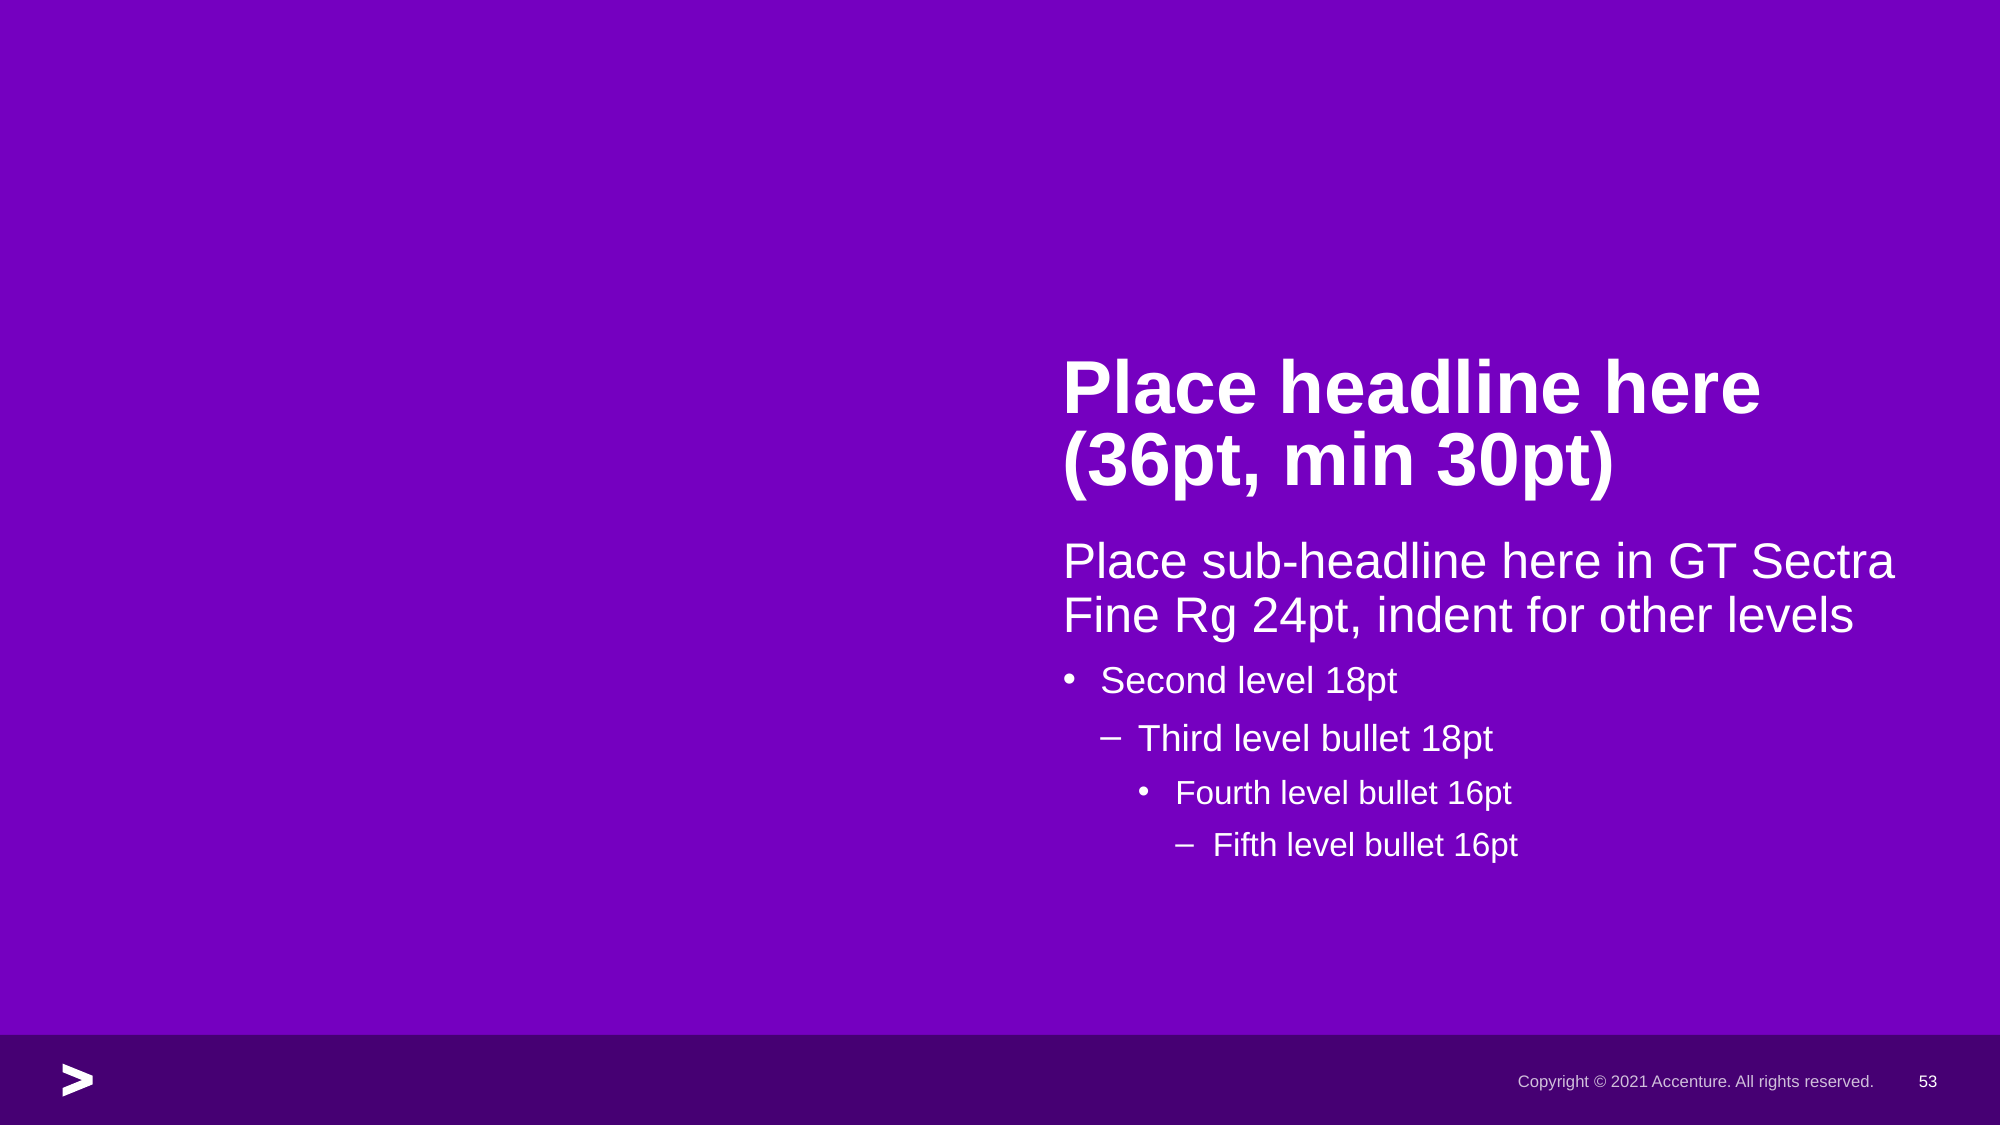

# Place headline here (36pt, min 30pt)
Place sub-headline here in GT Sectra Fine Rg 24pt, indent for other levels
Second level 18pt
Third level bullet 18pt
Fourth level bullet 16pt
Fifth level bullet 16pt
Copyright © 2021 Accenture. All rights reserved.
53